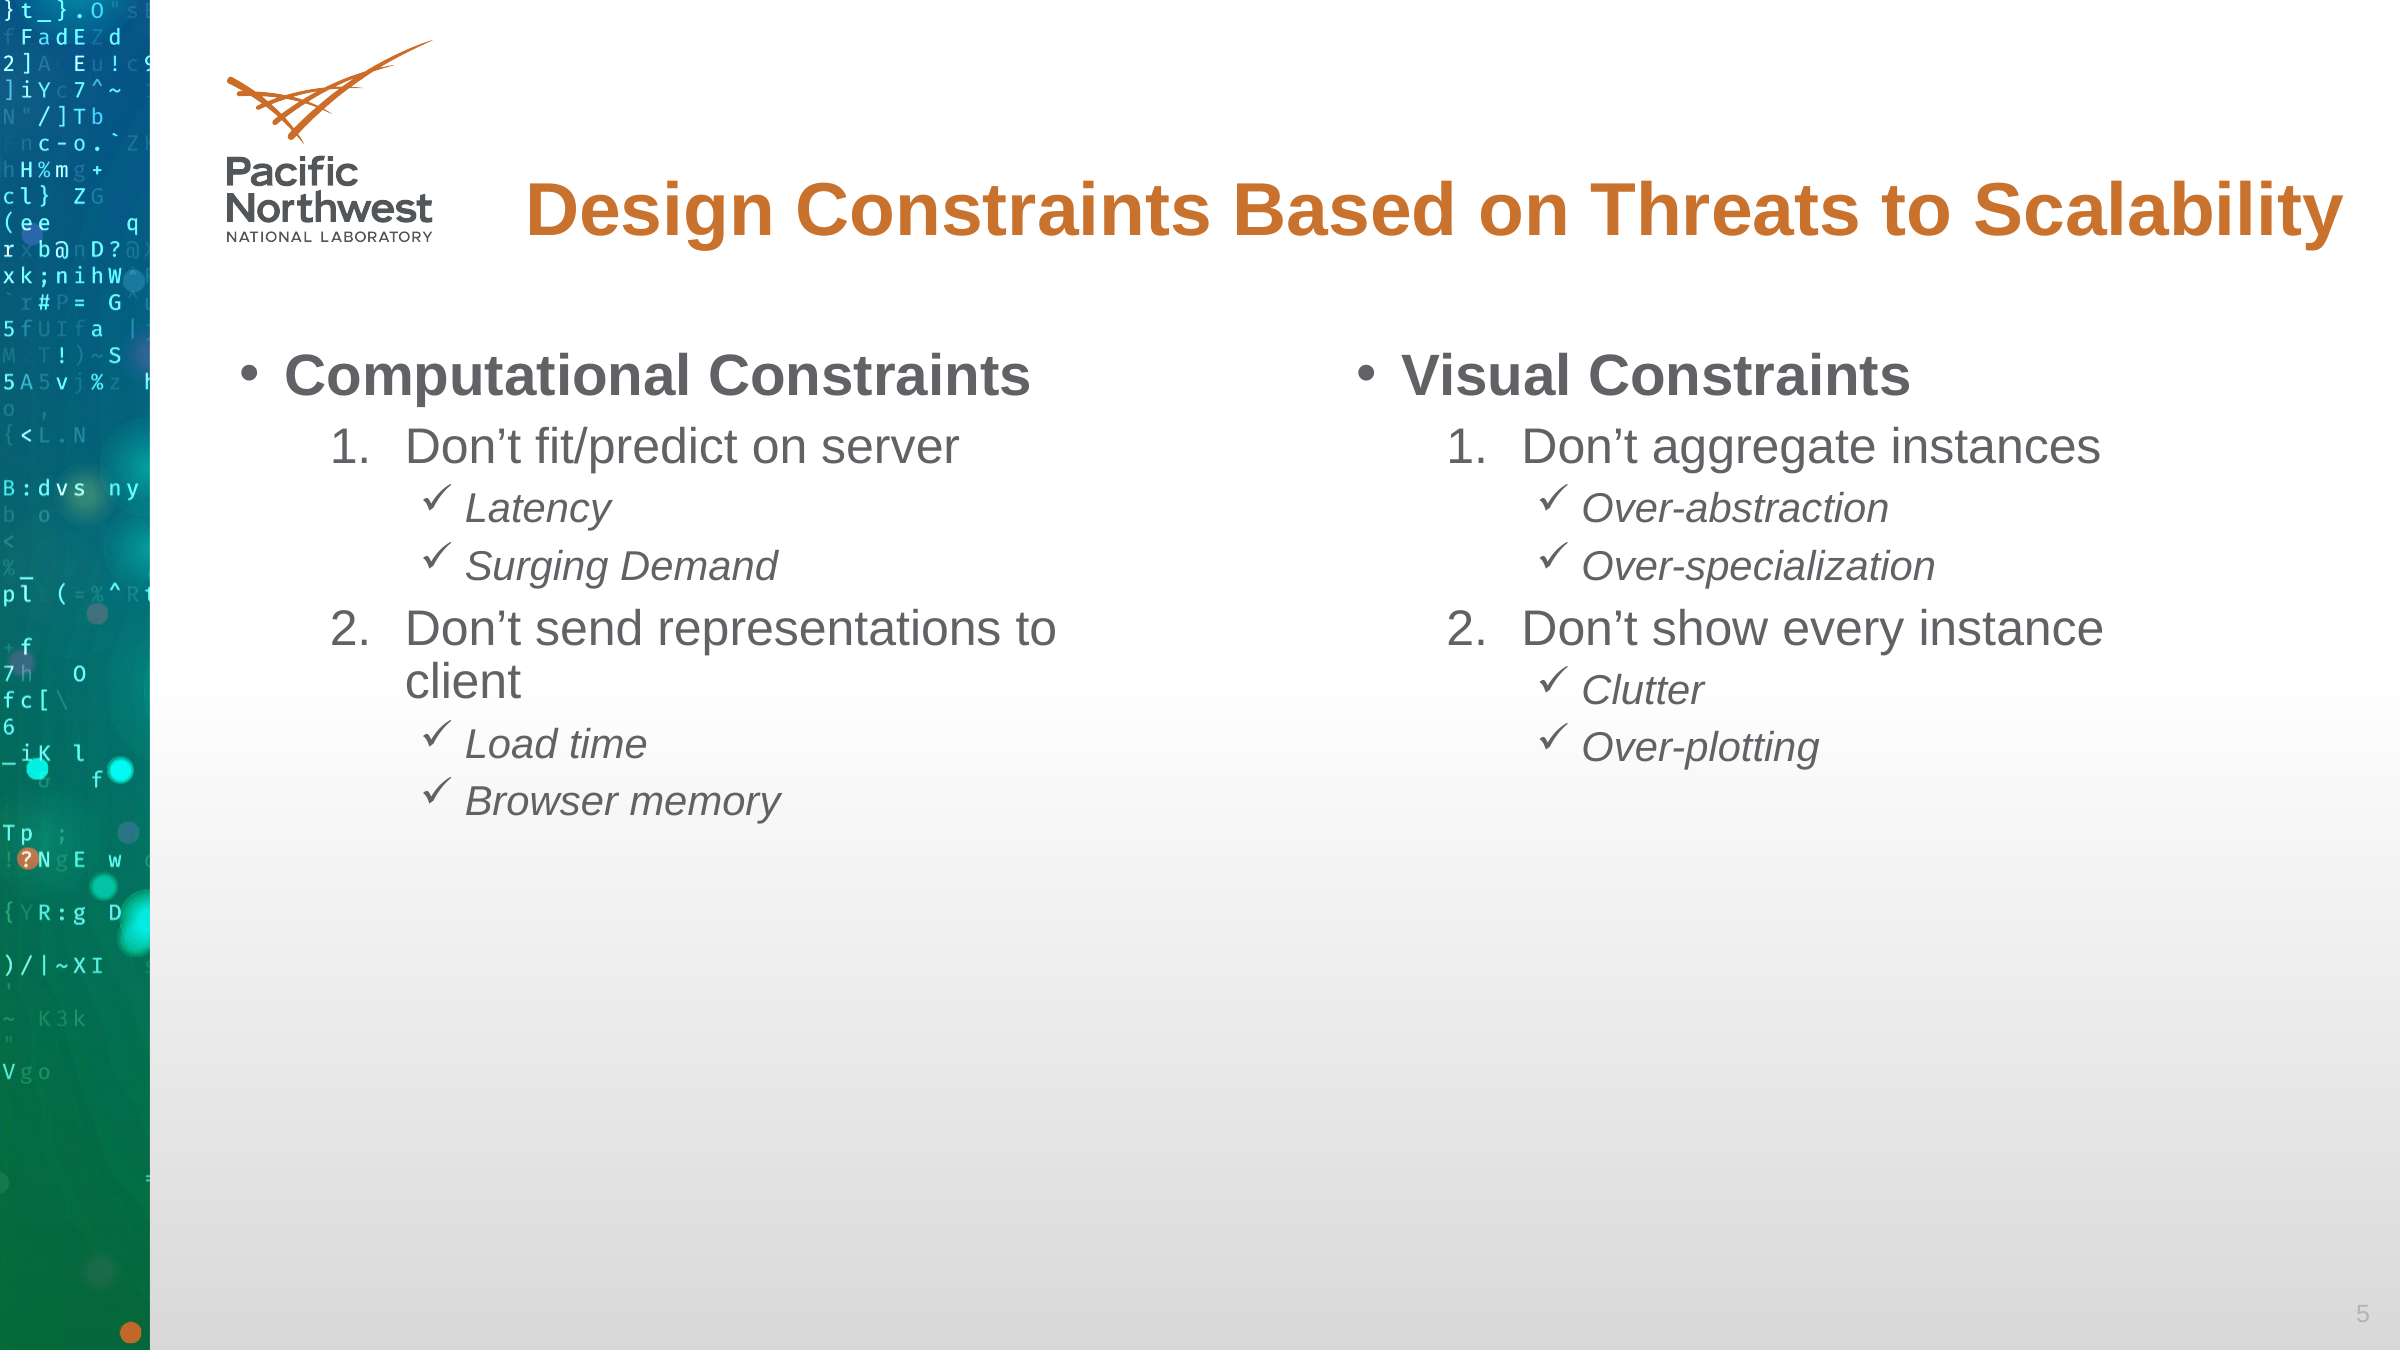

# Design Constraints Based on Threats to Scalability
Computational Constraints
Don’t fit/predict on server
Latency
Surging Demand
Don’t send representations to client
Load time
Browser memory

Visual Constraints
Don’t aggregate instances
Over-abstraction
Over-specialization
Don’t show every instance
Clutter
Over-plotting
5